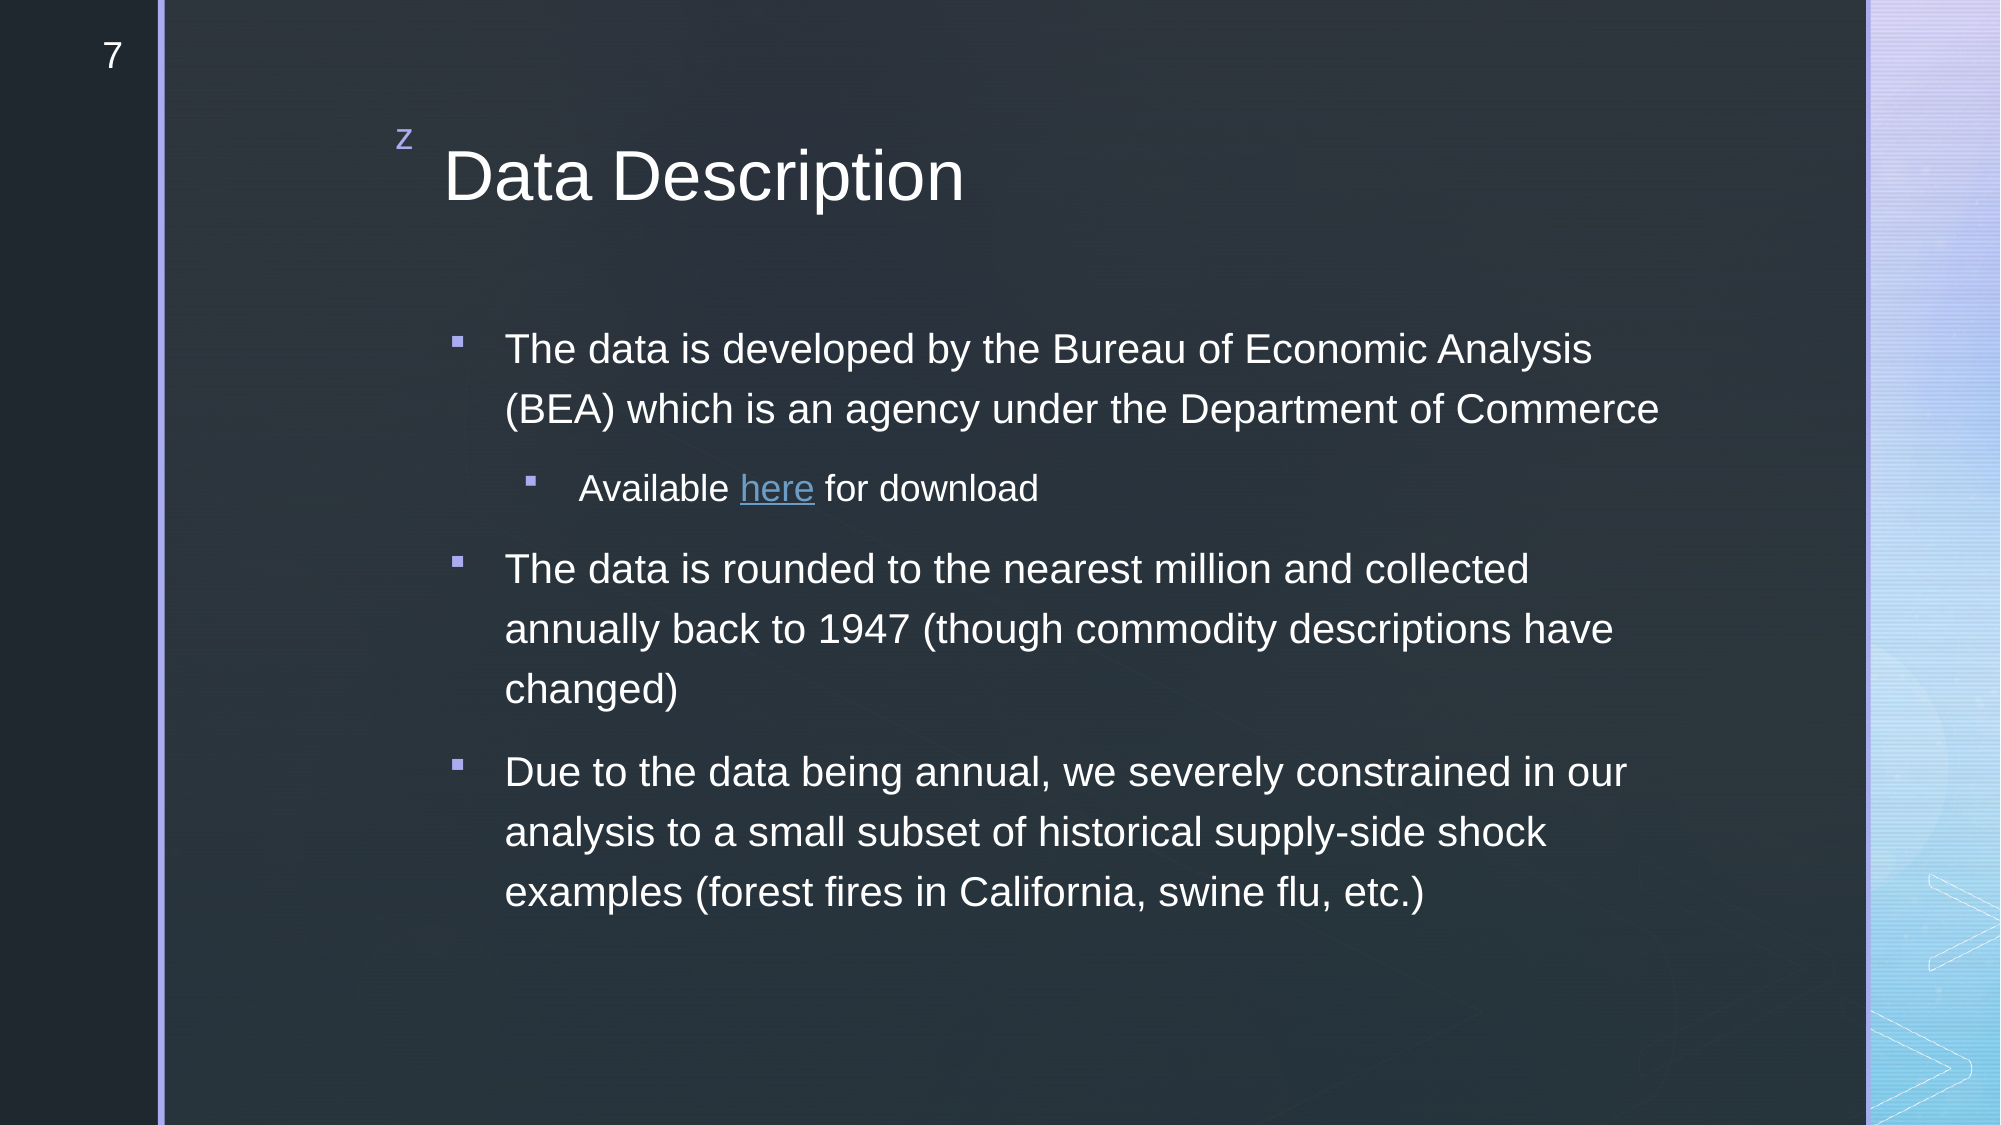

7
# Data Description
The data is developed by the Bureau of Economic Analysis (BEA) which is an agency under the Department of Commerce
Available here for download
The data is rounded to the nearest million and collected annually back to 1947 (though commodity descriptions have changed)
Due to the data being annual, we severely constrained in our analysis to a small subset of historical supply-side shock examples (forest fires in California, swine flu, etc.)